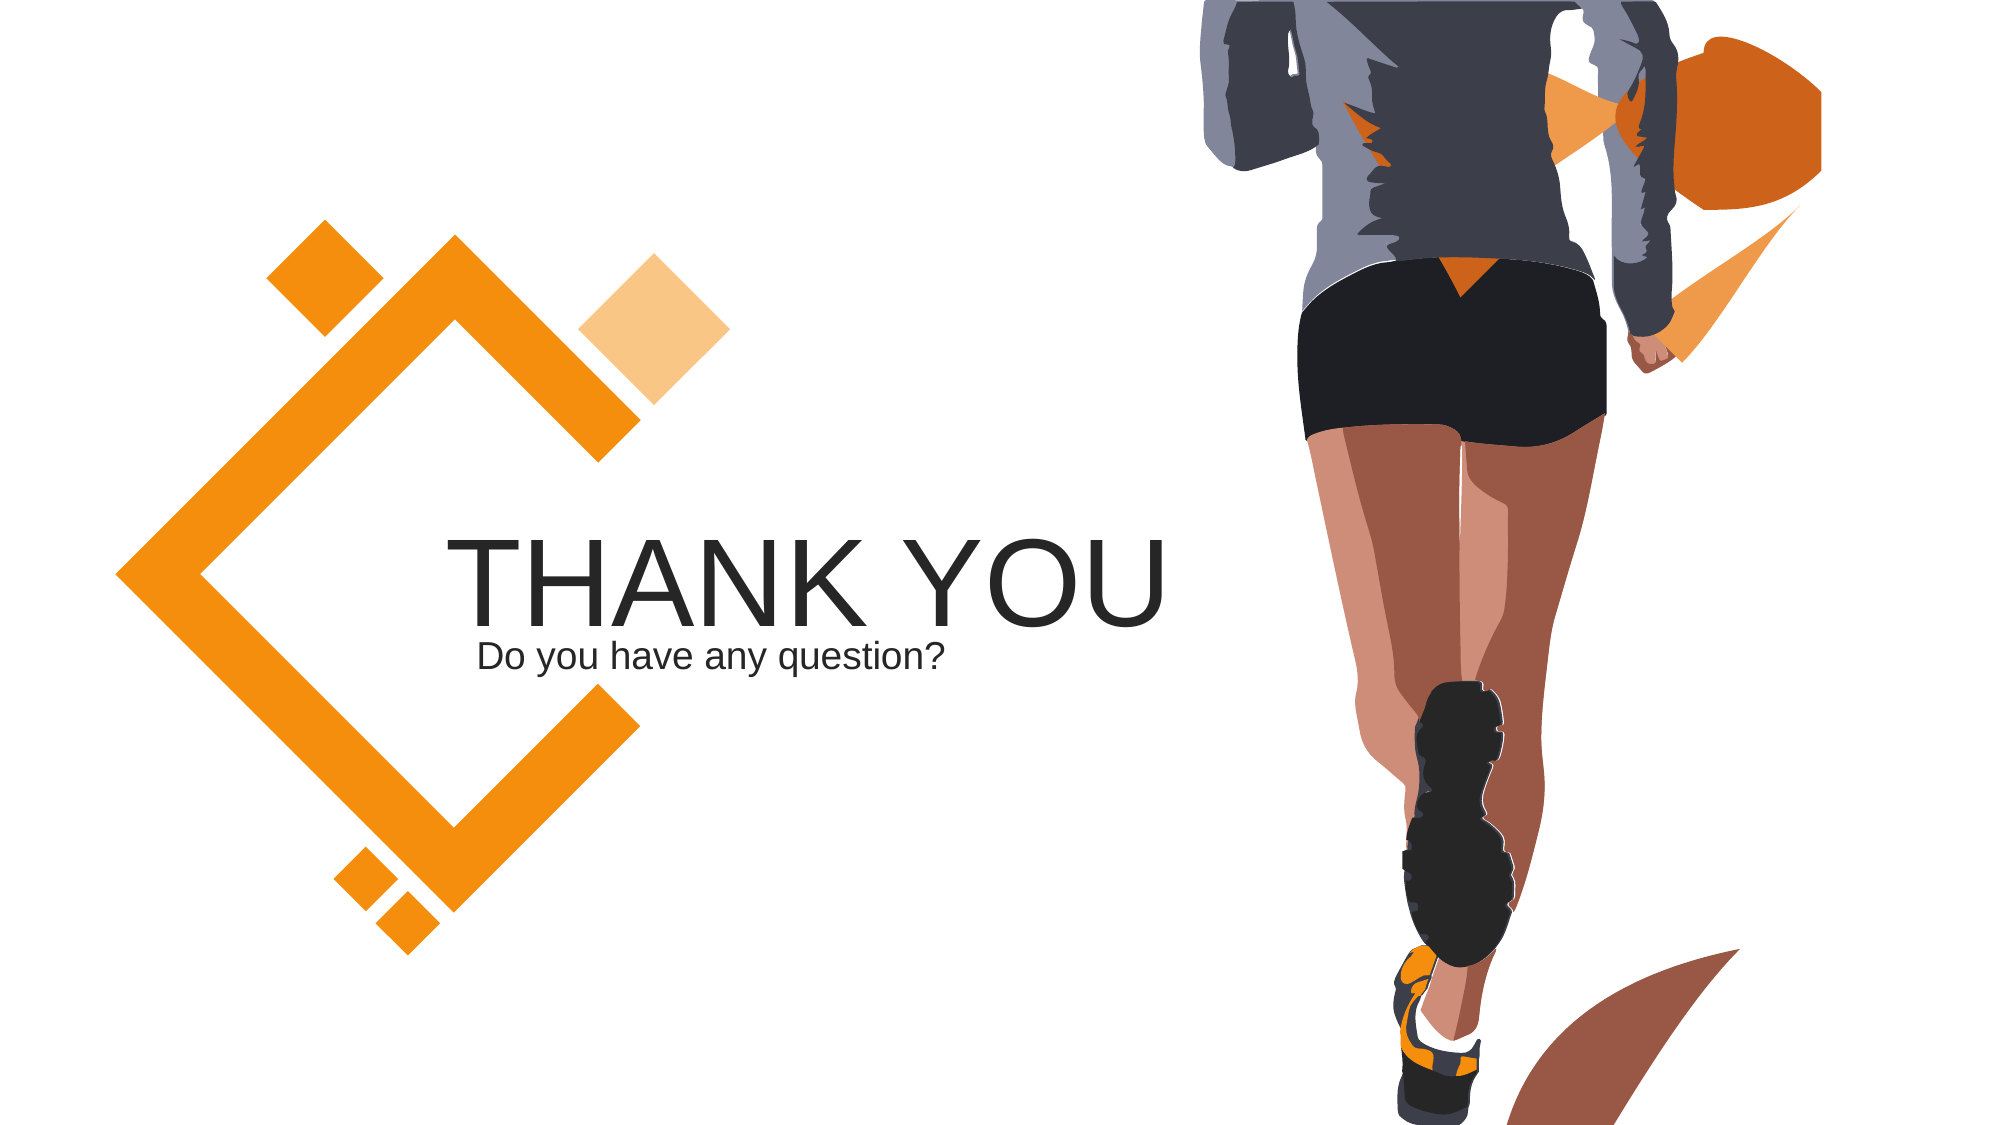

THANK YOU
Do you have any question?